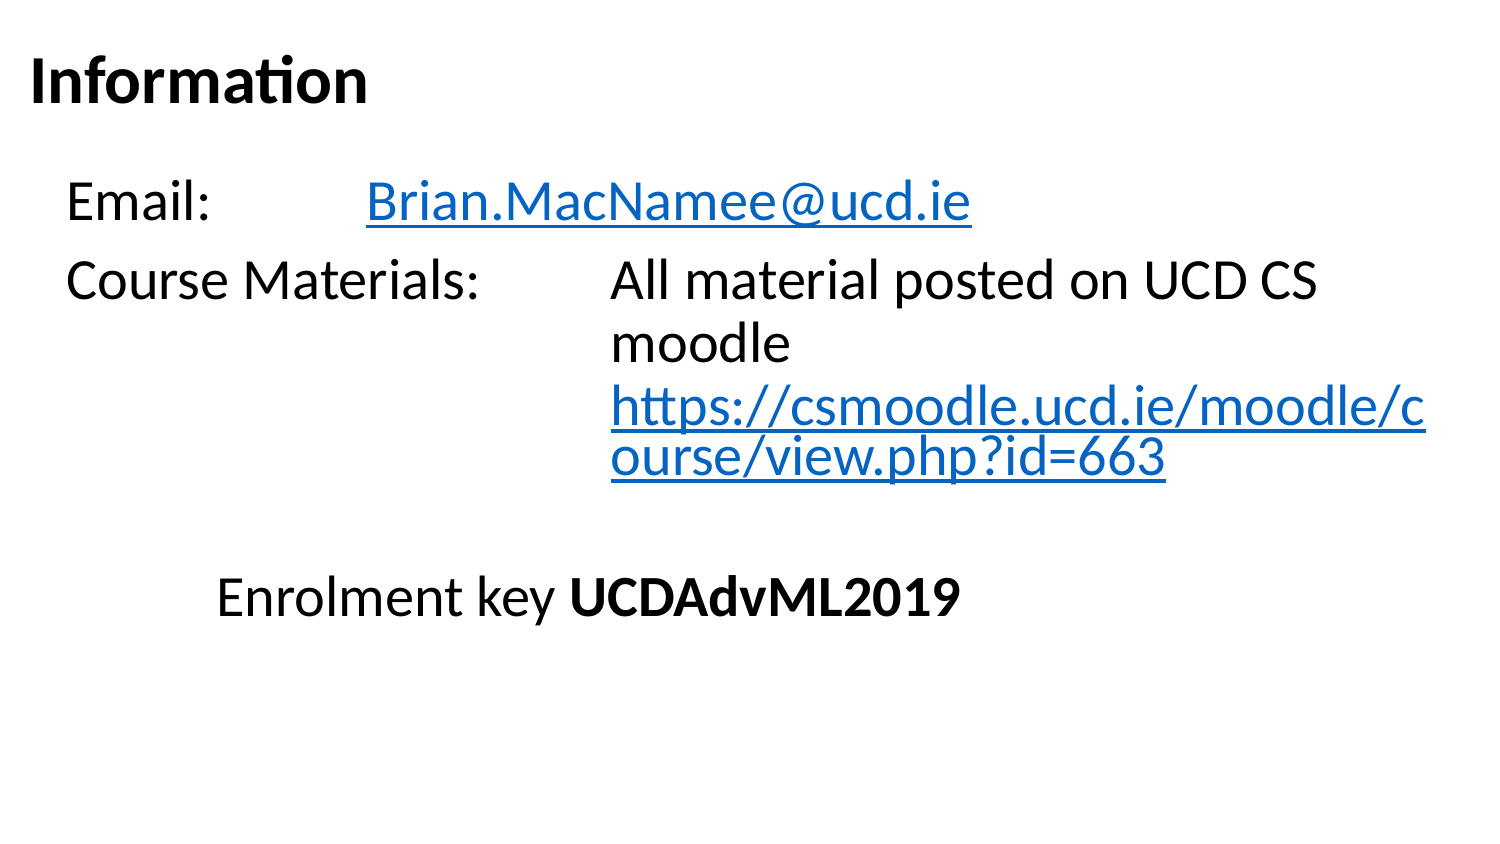

# Information
Email: 	Brian.MacNamee@ucd.ie
Course Materials: 	All material posted on UCD CS moodlehttps://csmoodle.ucd.ie/moodle/course/view.php?id=663
	Enrolment key UCDAdvML2019